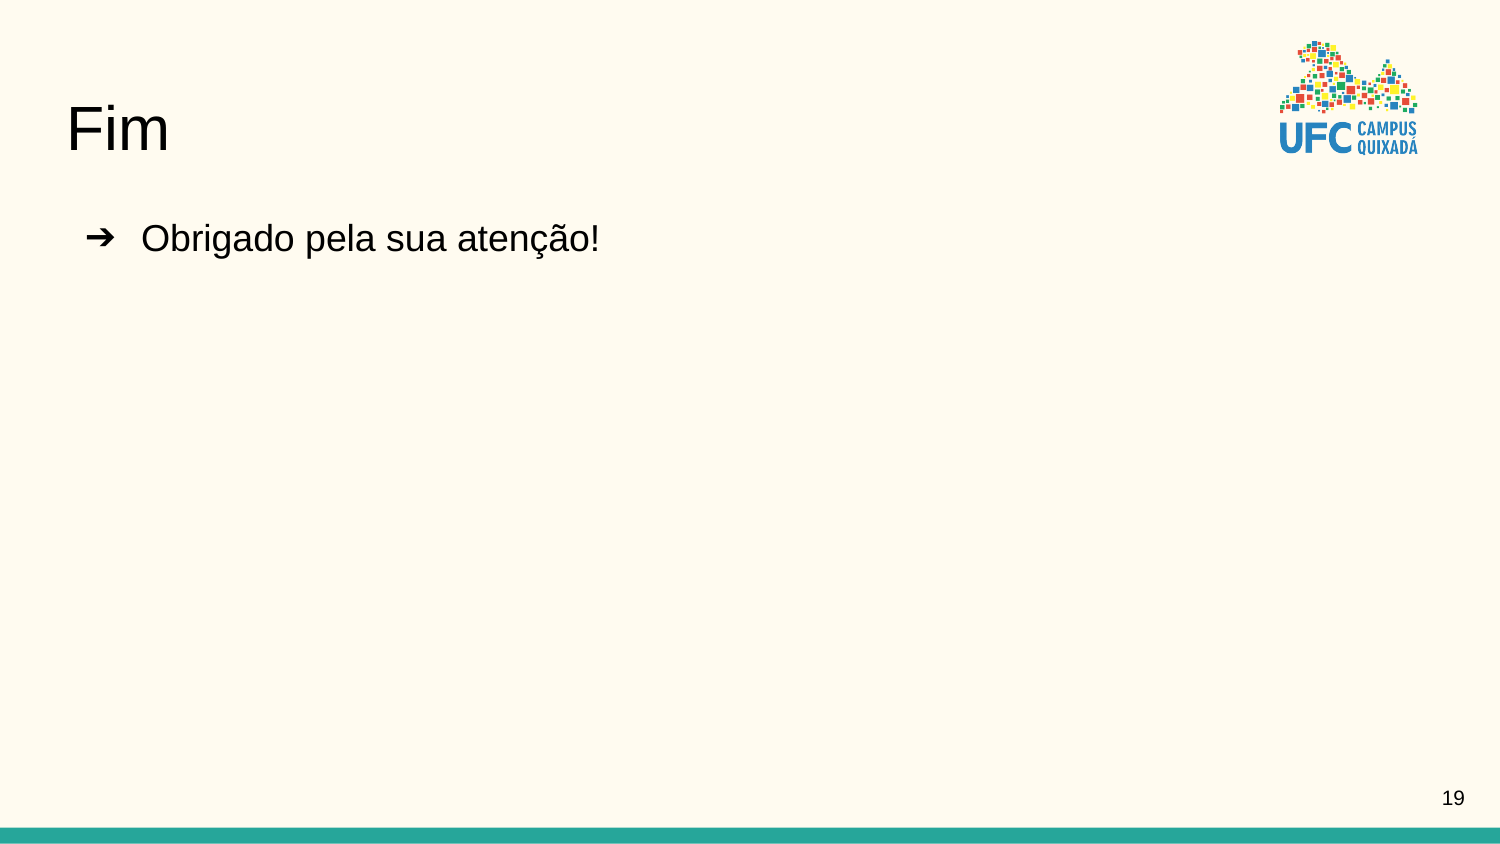

# Fim
Obrigado pela sua atenção!
19